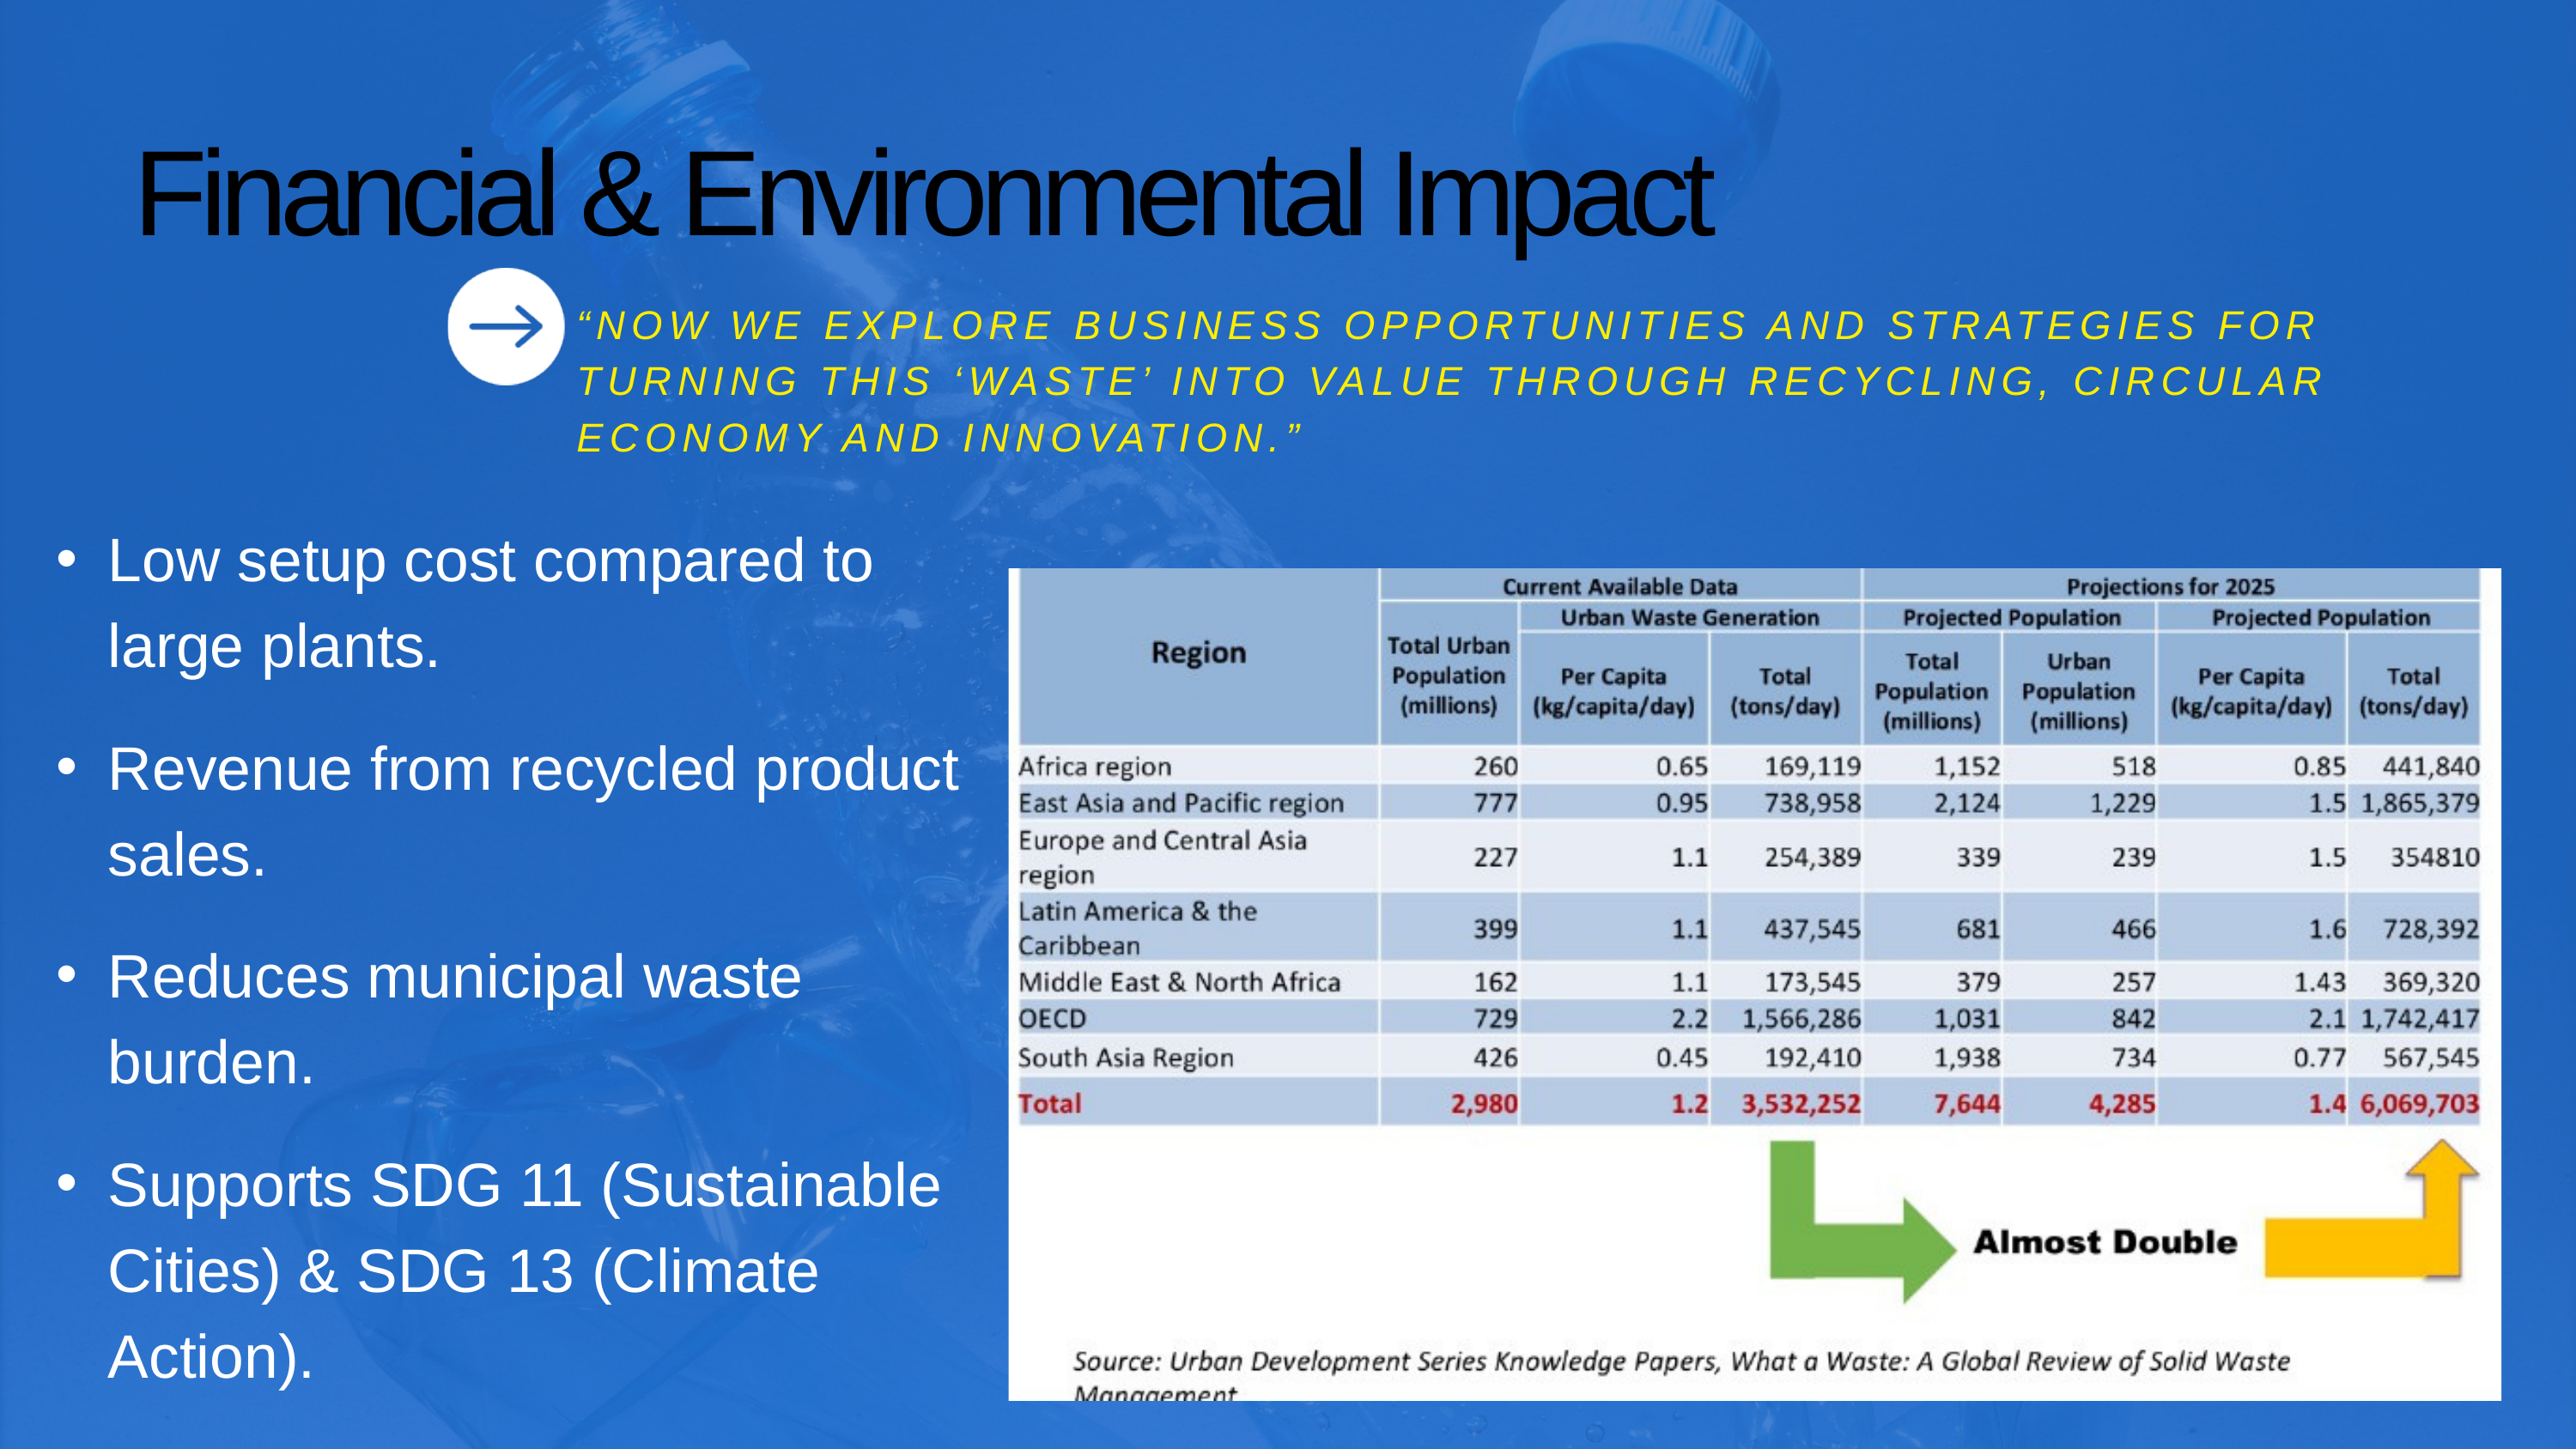

Financial & Environmental Impact

“NOW WE EXPLORE BUSINESS OPPORTUNITIES AND STRATEGIES FOR TURNING THIS ‘WASTE’ INTO VALUE THROUGH RECYCLING, CIRCULAR ECONOMY AND INNOVATION.”
Low setup cost compared to large plants.

Revenue from recycled product sales.
Reduces municipal waste burden.
Supports SDG 11 (Sustainable Cities) & SDG 13 (Climate Action).
.